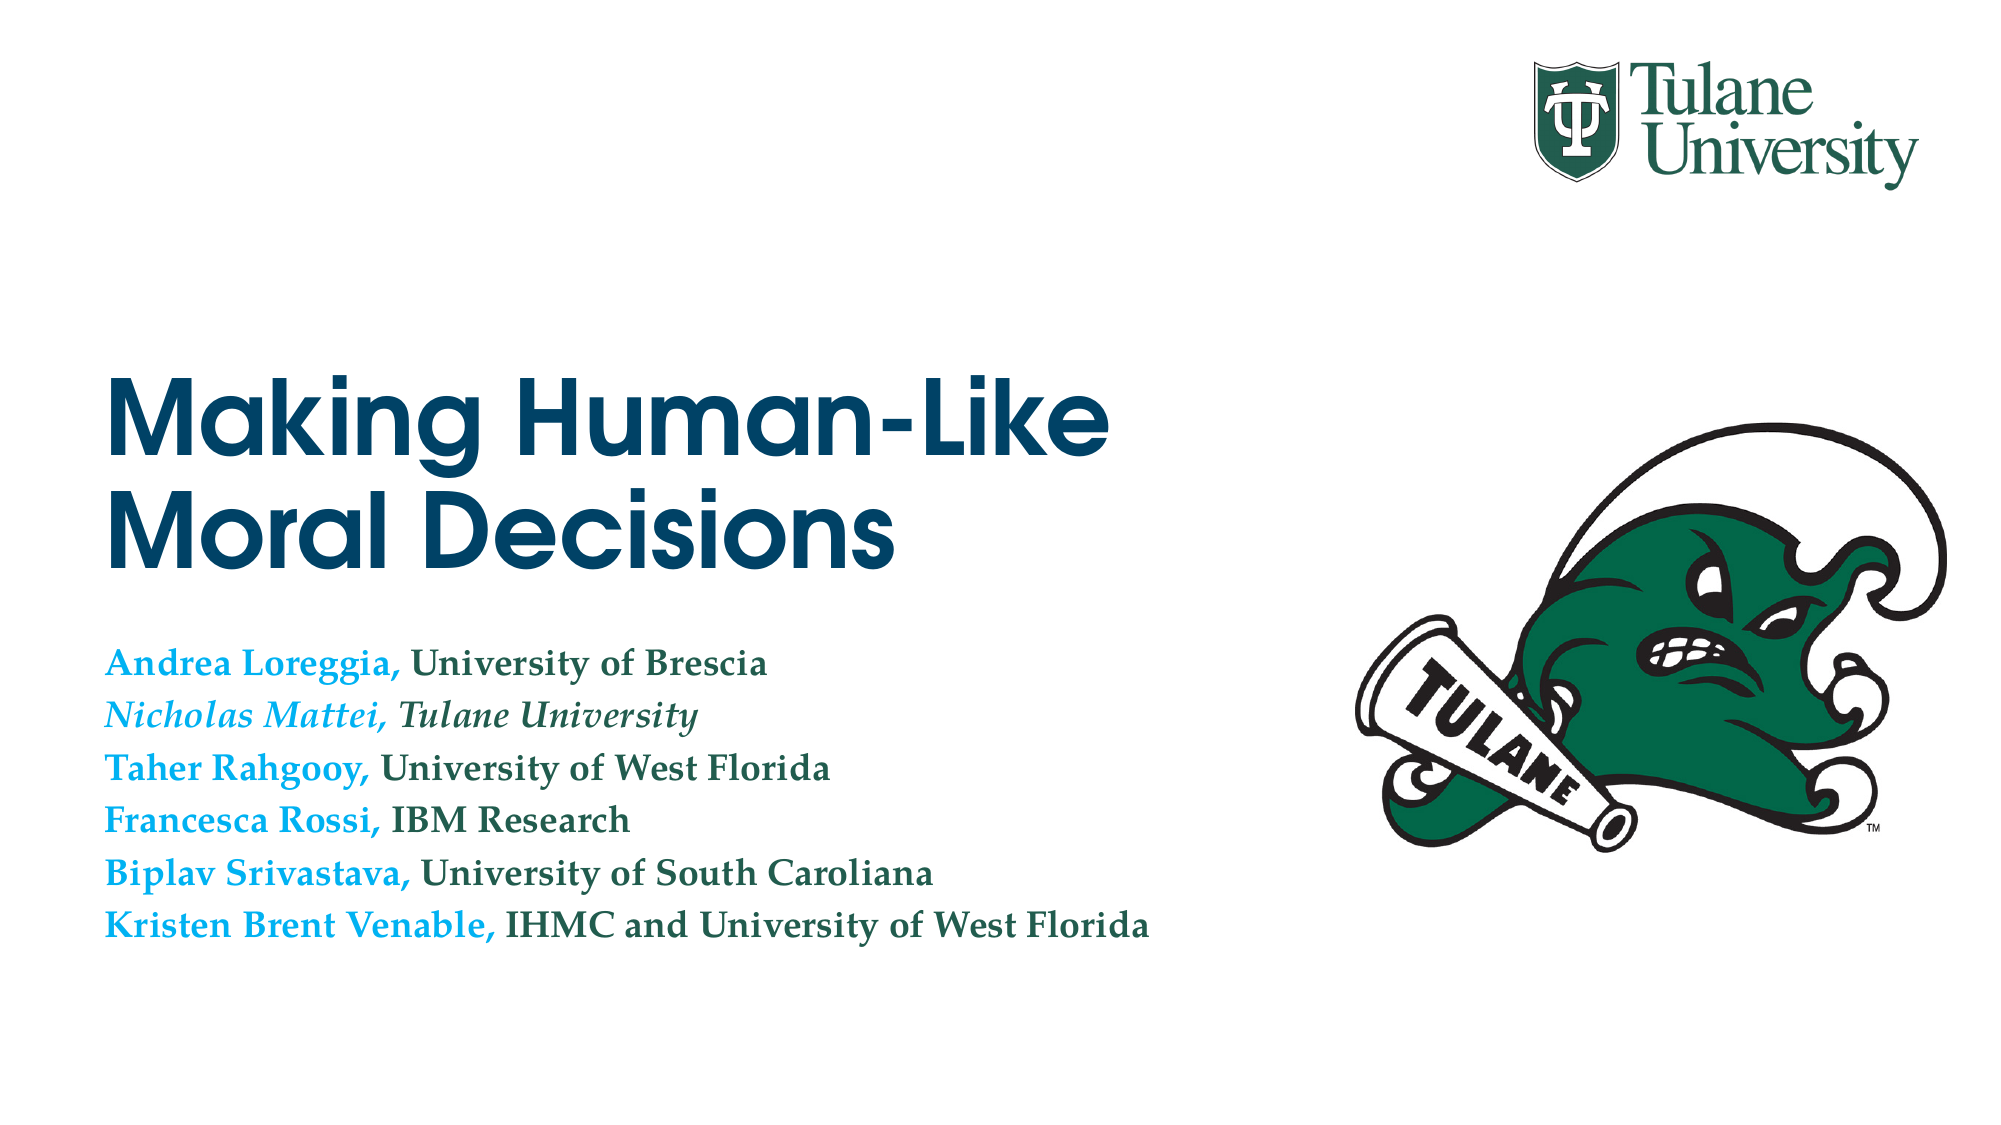

# Making Human-Like Moral Decisions
Andrea Loreggia, University of Brescia
Nicholas Mattei, Tulane University
Taher Rahgooy, University of West Florida
Francesca Rossi, IBM Research
Biplav Srivastava, University of South Caroliana
Kristen Brent Venable, IHMC and University of West Florida